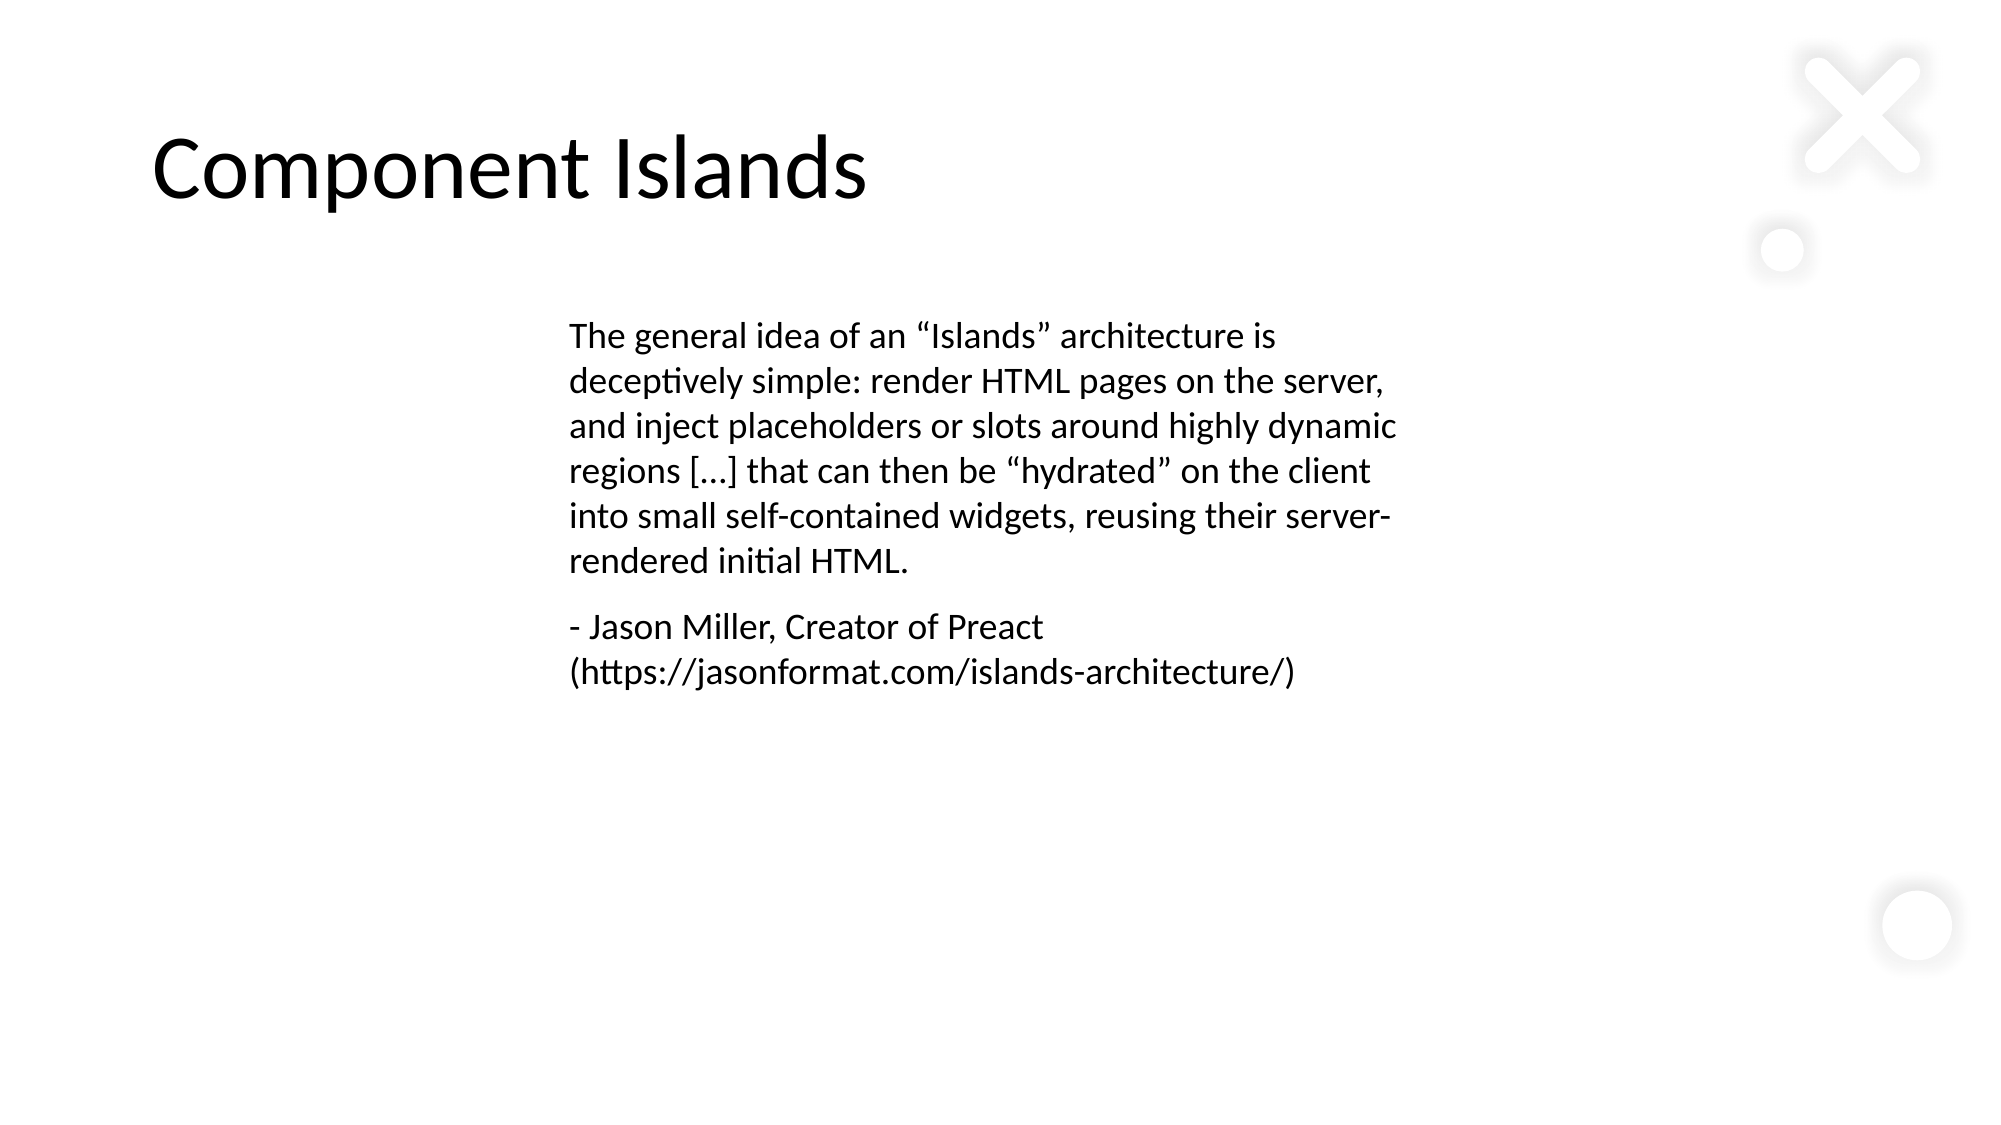

# Component Islands
The general idea of an “Islands” architecture is deceptively simple: render HTML pages on the server, and inject placeholders or slots around highly dynamic regions […] that can then be “hydrated” on the client into small self-contained widgets, reusing their server-rendered initial HTML.
- Jason Miller, Creator of Preact (https://jasonformat.com/islands-architecture/)